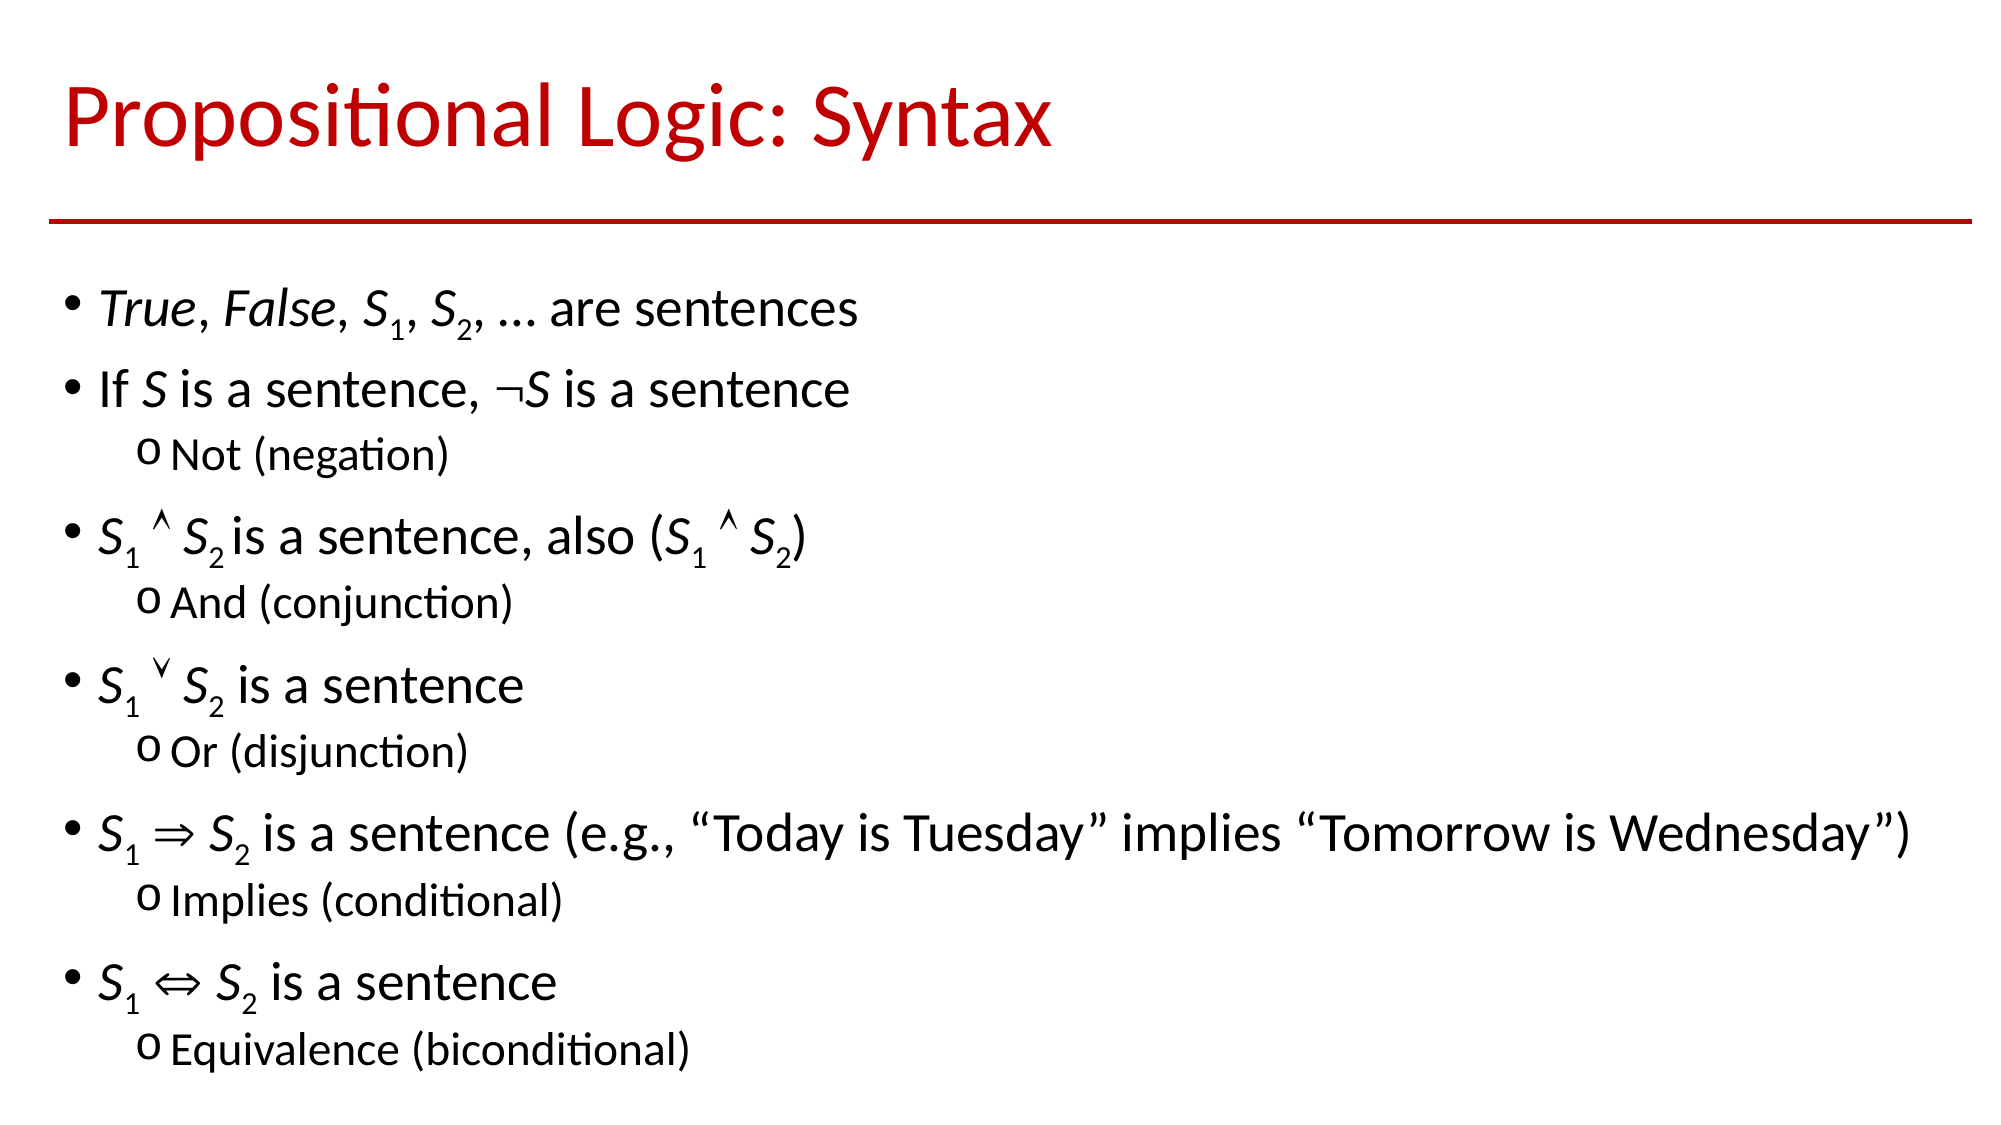

# Propositional Logic: Syntax
True, False, S1, S2, … are sentences
If S is a sentence, ¬S is a sentence
Not (negation)
S1 ∧ S2 is a sentence, also (S1 ∧ S2)
And (conjunction)
S1 ∨ S2 is a sentence
Or (disjunction)
S1 ⇒ S2 is a sentence (e.g., “Today is Tuesday” implies “Tomorrow is Wednesday”)
Implies (conditional)
S1 ⇔ S2 is a sentence
Equivalence (biconditional)